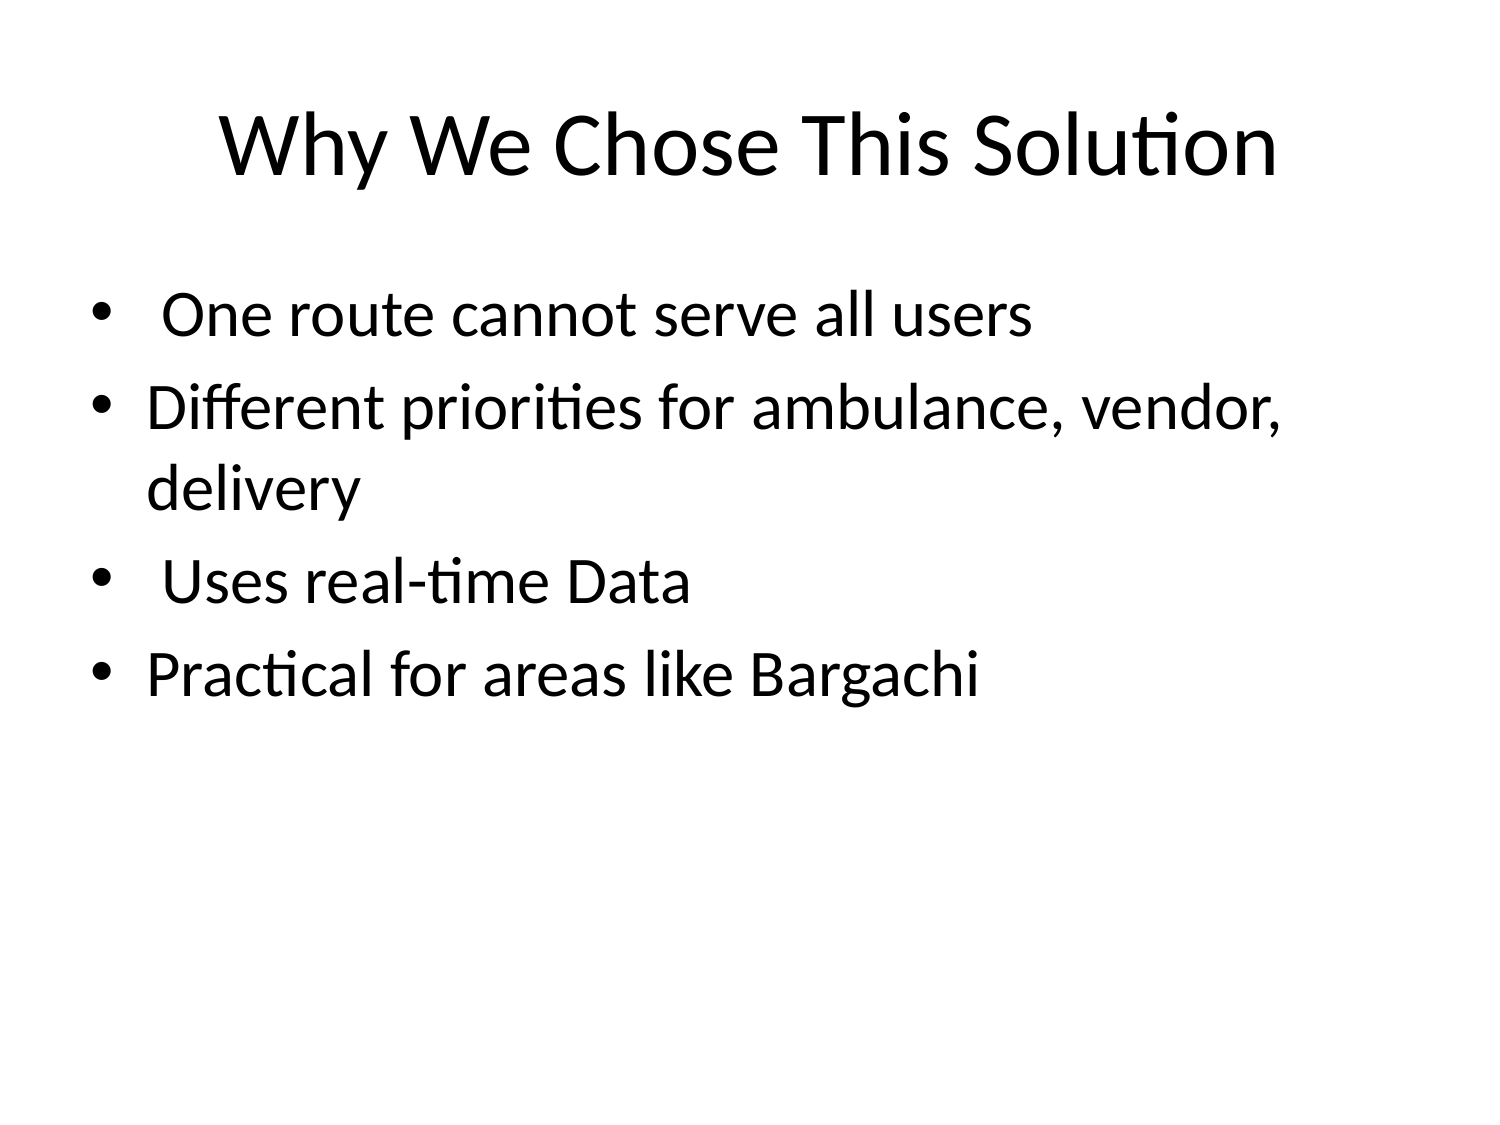

# Why We Chose This Solution
 One route cannot serve all users
Different priorities for ambulance, vendor, delivery
 Uses real-time Data
Practical for areas like Bargachi